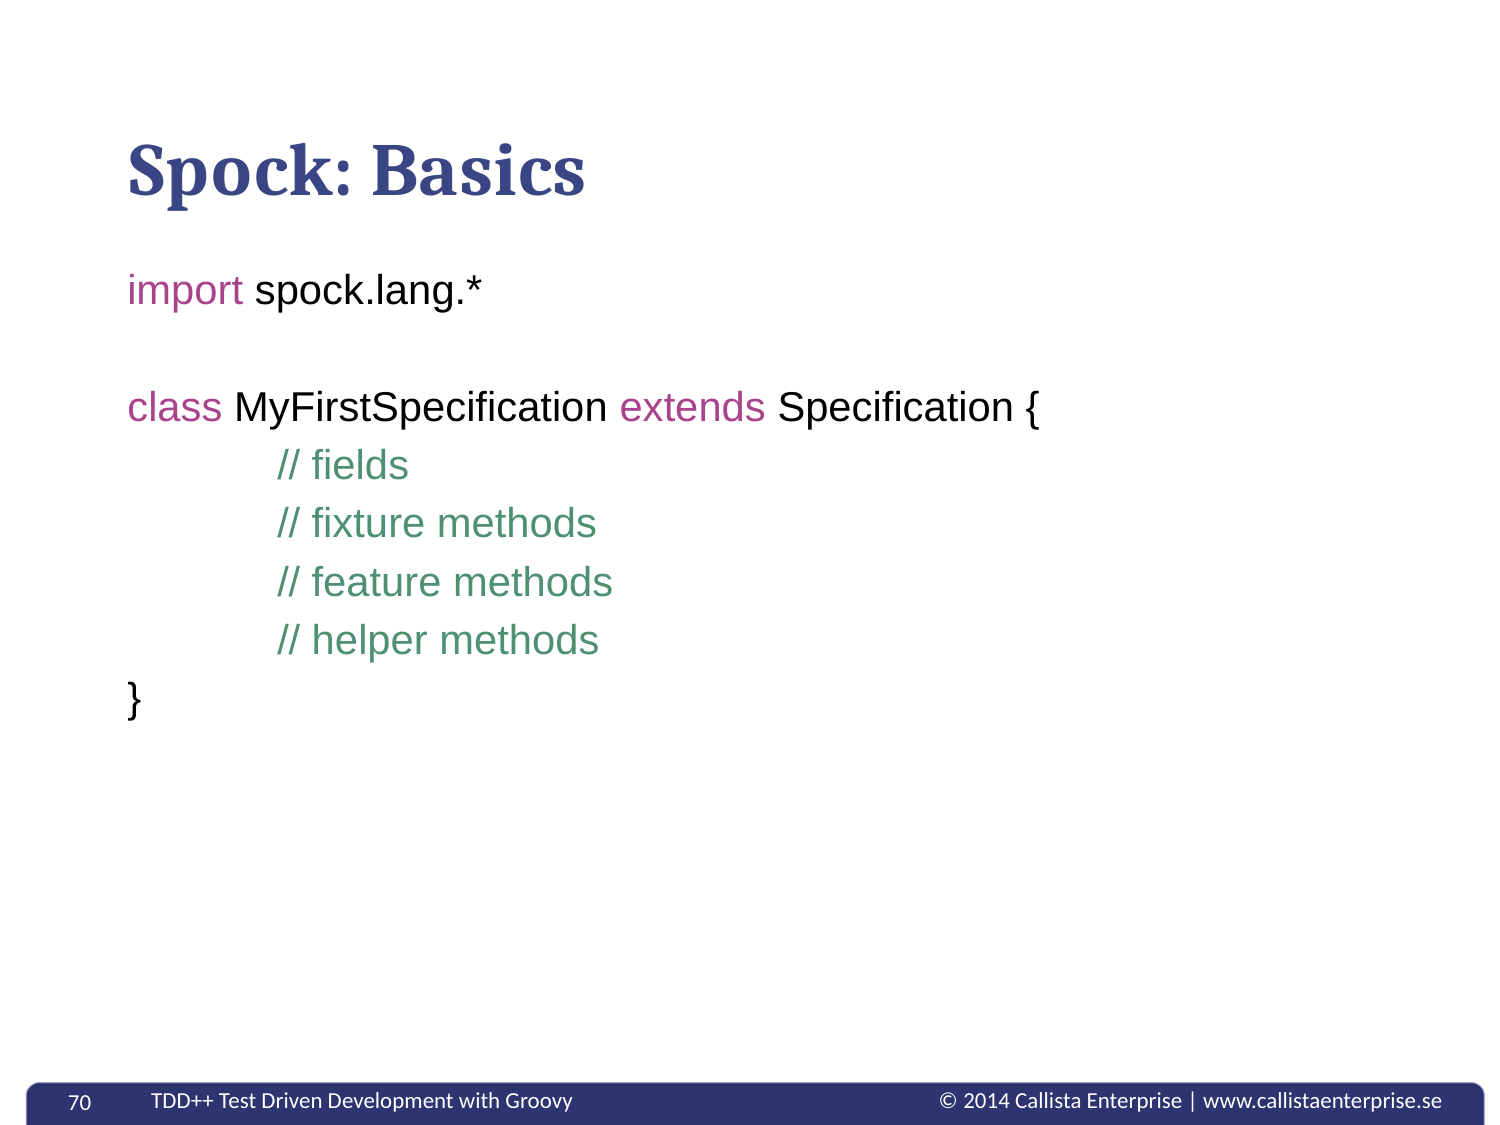

# Spock: Basics
import spock.lang.*

class MyFirstSpecification extends Specification {
	// fields
	// fixture methods
	// feature methods
	// helper methods
}